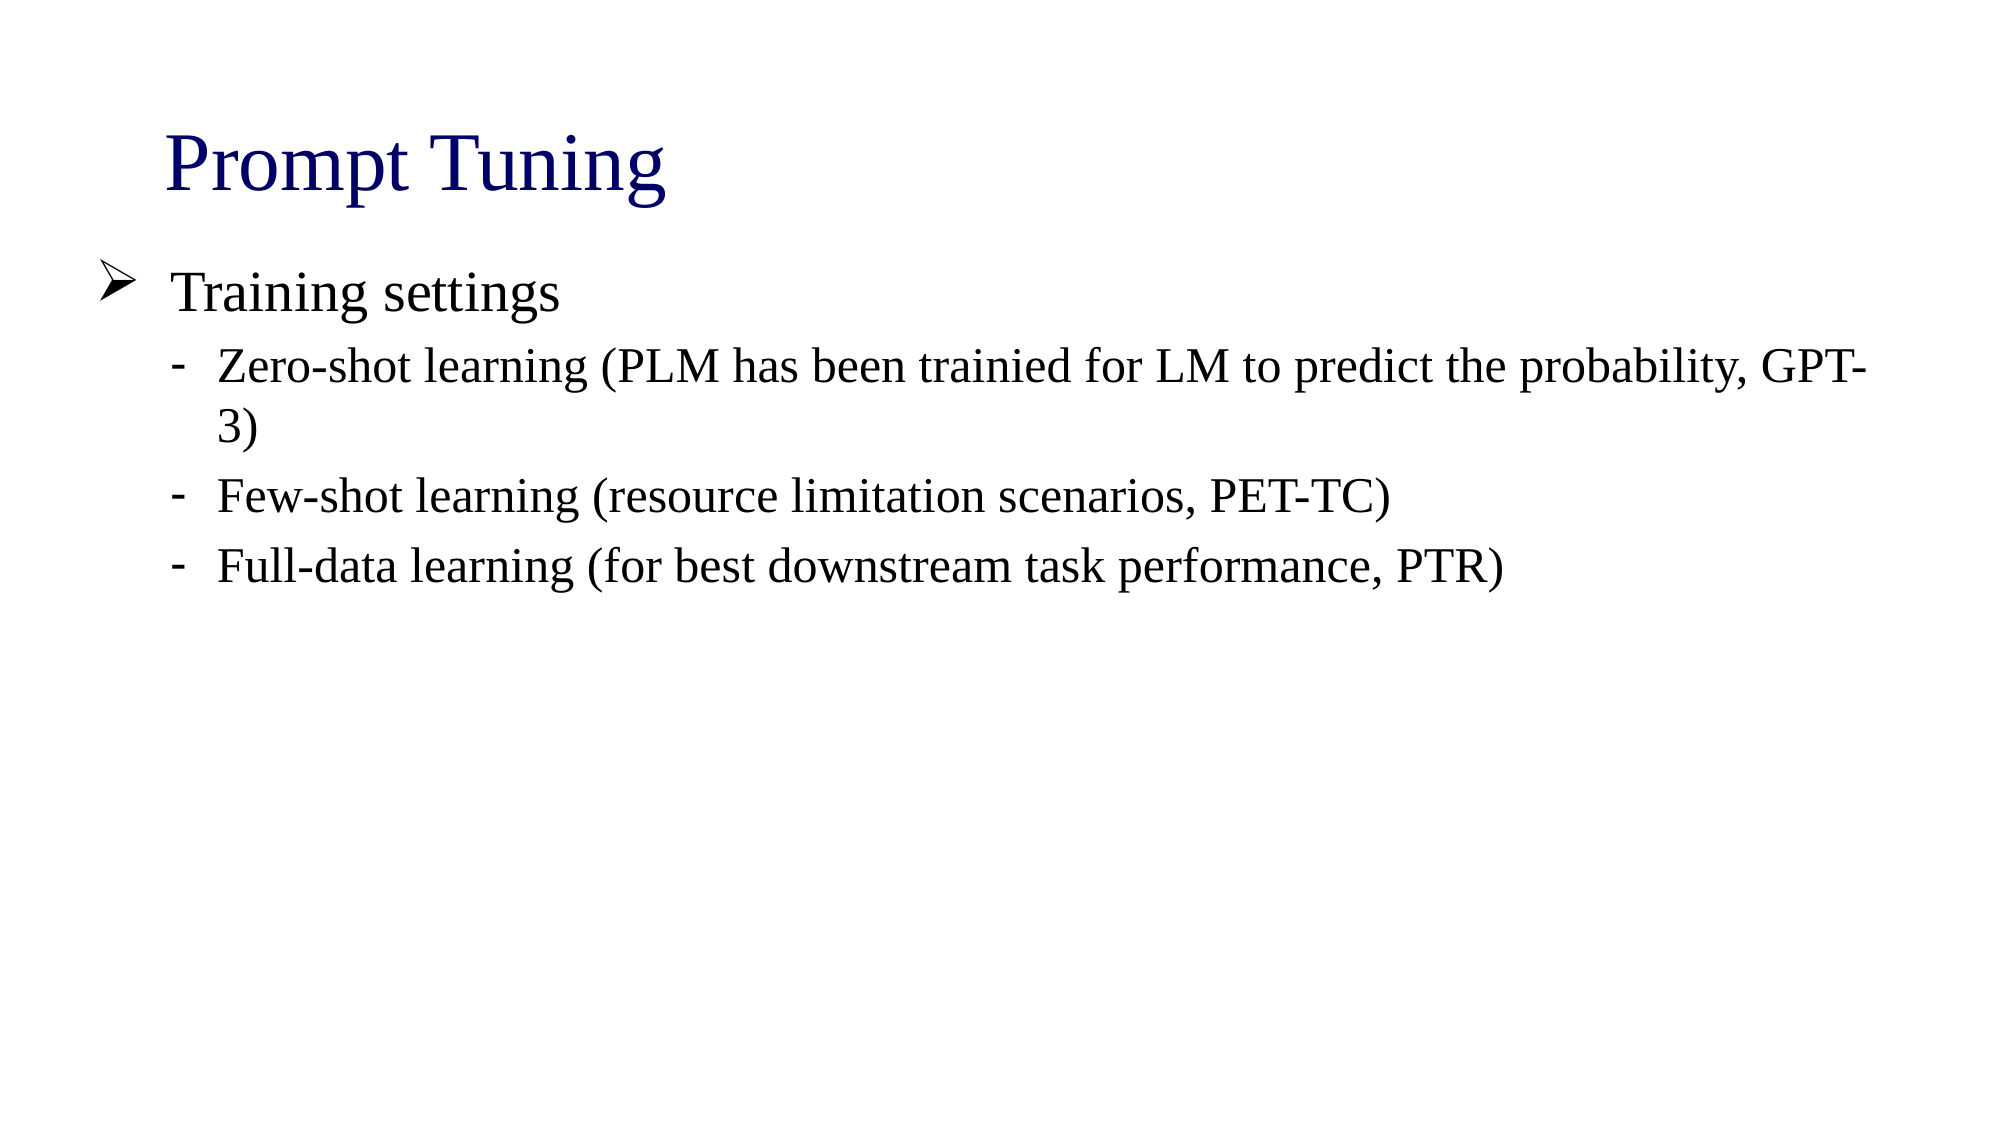

# Prompt Tuning
Training settings
Zero-shot learning (PLM has been trainied for LM to predict the probability, GPT-3)
Few-shot learning (resource limitation scenarios, PET-TC)
Full-data learning (for best downstream task performance, PTR)

29